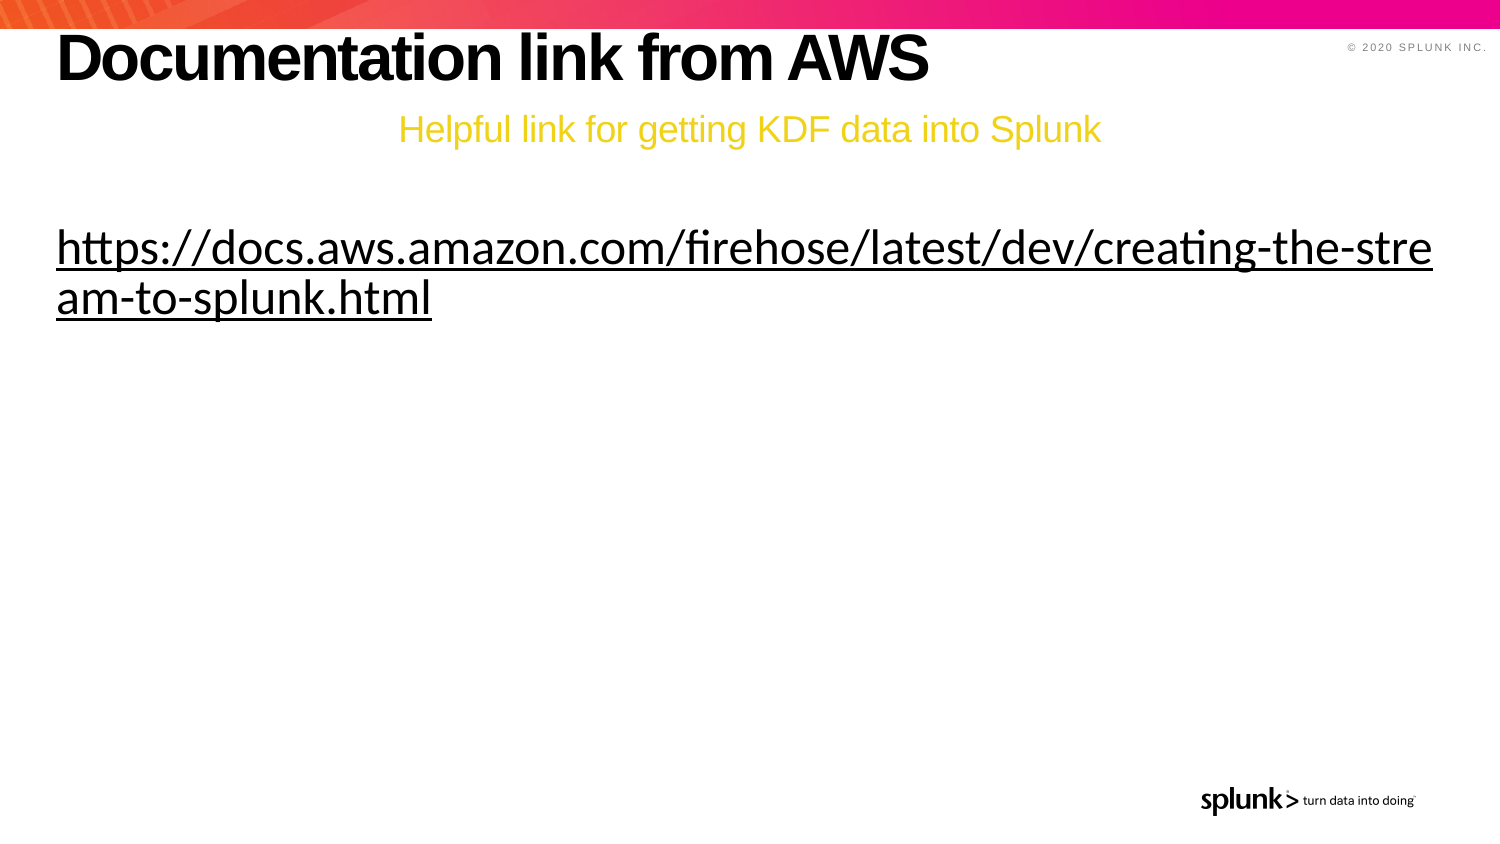

# Documentation link from AWS
Helpful link for getting KDF data into Splunk
https://docs.aws.amazon.com/firehose/latest/dev/creating-the-stream-to-splunk.html